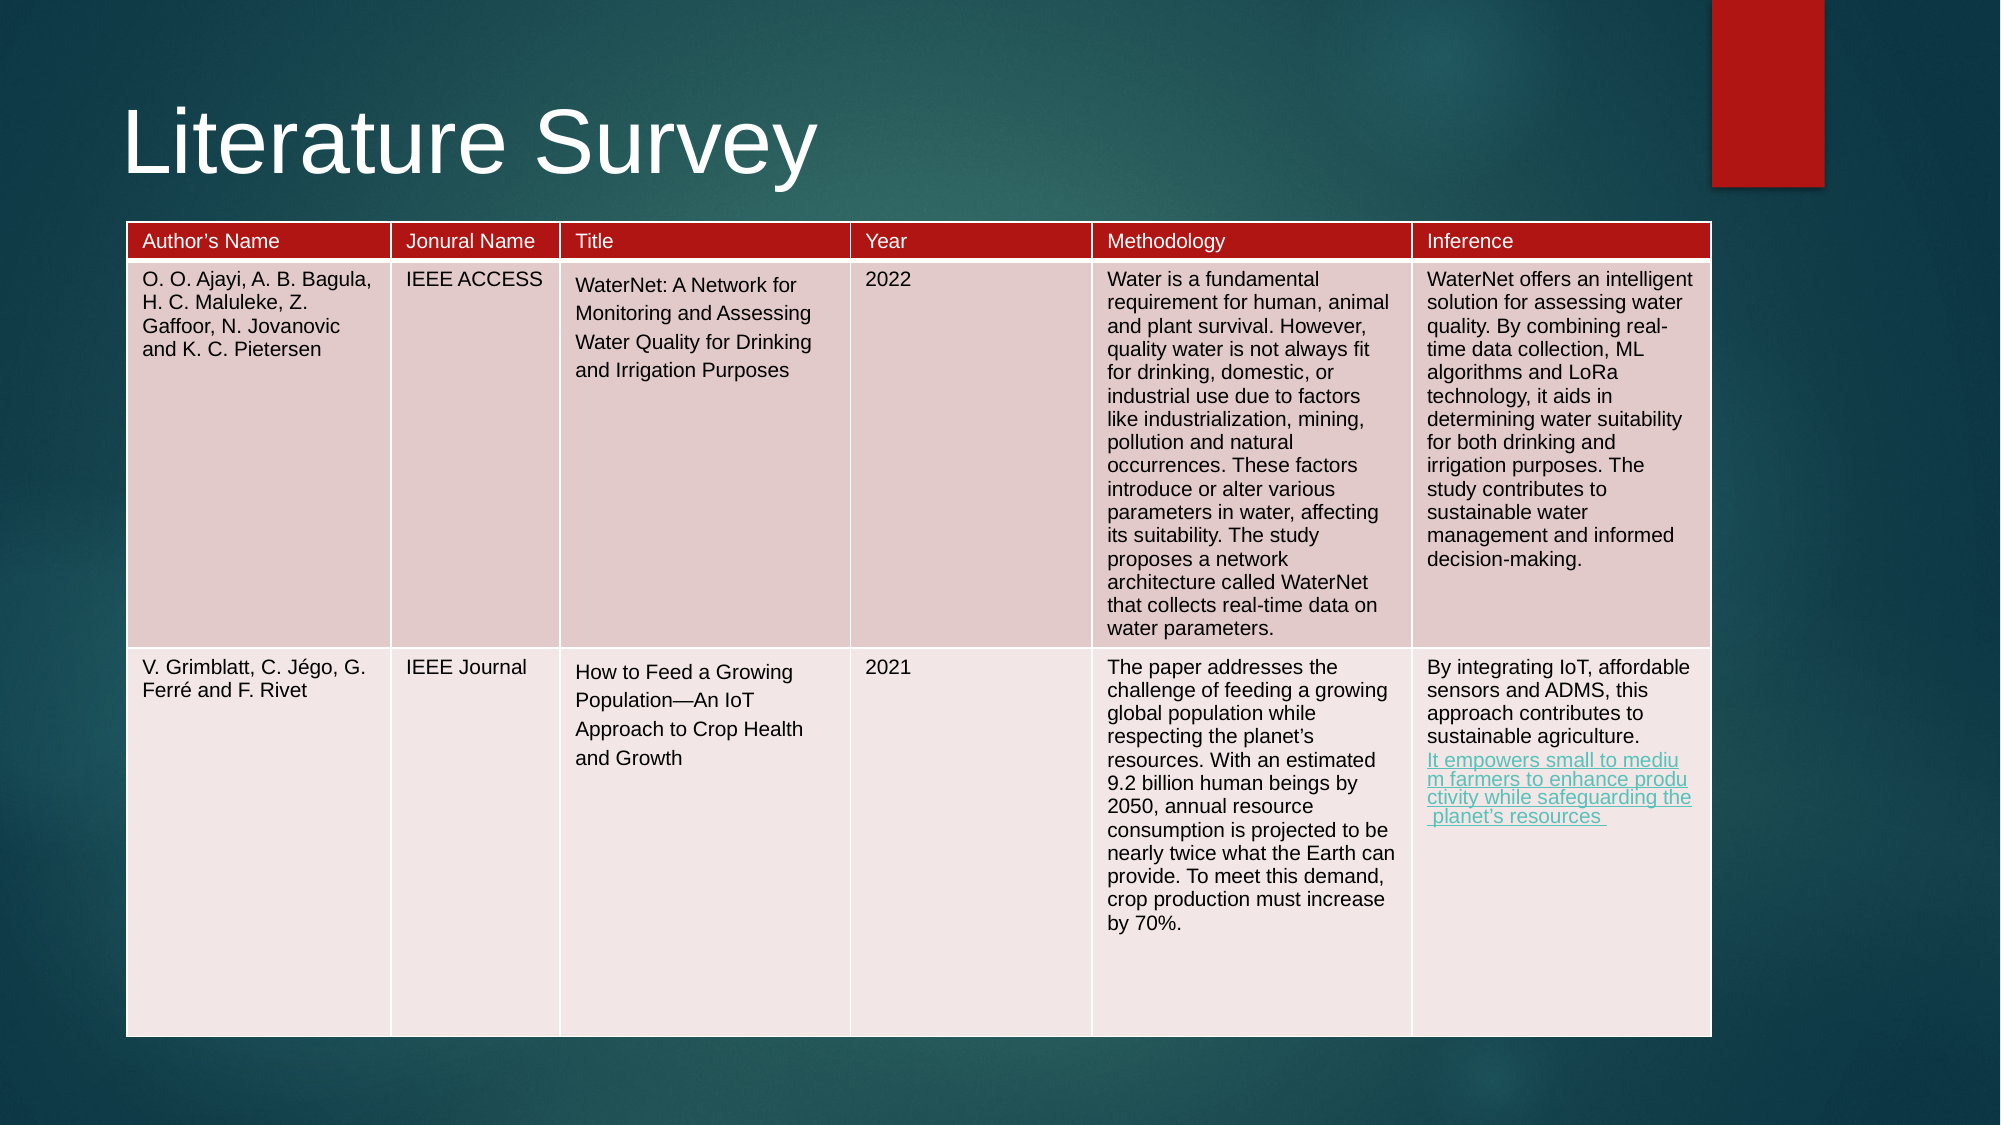

# Literature Survey
| Author’s Name | Jonural Name | Title | Year | Methodology | Inference |
| --- | --- | --- | --- | --- | --- |
| O. O. Ajayi, A. B. Bagula, H. C. Maluleke, Z. Gaffoor, N. Jovanovic and K. C. Pietersen | IEEE ACCESS | WaterNet: A Network for Monitoring and Assessing Water Quality for Drinking and Irrigation Purposes | 2022 | Water is a fundamental requirement for human, animal and plant survival. However, quality water is not always fit for drinking, domestic, or industrial use due to factors like industrialization, mining, pollution and natural occurrences. These factors introduce or alter various parameters in water, affecting its suitability. The study proposes a network architecture called WaterNet that collects real-time data on water parameters. | WaterNet offers an intelligent solution for assessing water quality. By combining real-time data collection, ML algorithms and LoRa technology, it aids in determining water suitability for both drinking and irrigation purposes. The study contributes to sustainable water management and informed decision-making. |
| V. Grimblatt, C. Jégo, G. Ferré and F. Rivet | IEEE Journal | How to Feed a Growing Population—An IoT Approach to Crop Health and Growth | 2021 | The paper addresses the challenge of feeding a growing global population while respecting the planet’s resources. With an estimated 9.2 billion human beings by 2050, annual resource consumption is projected to be nearly twice what the Earth can provide. To meet this demand, crop production must increase by 70%. | By integrating IoT, affordable sensors and ADMS, this approach contributes to sustainable agriculture. It empowers small to medium farmers to enhance productivity while safeguarding the planet’s resources |